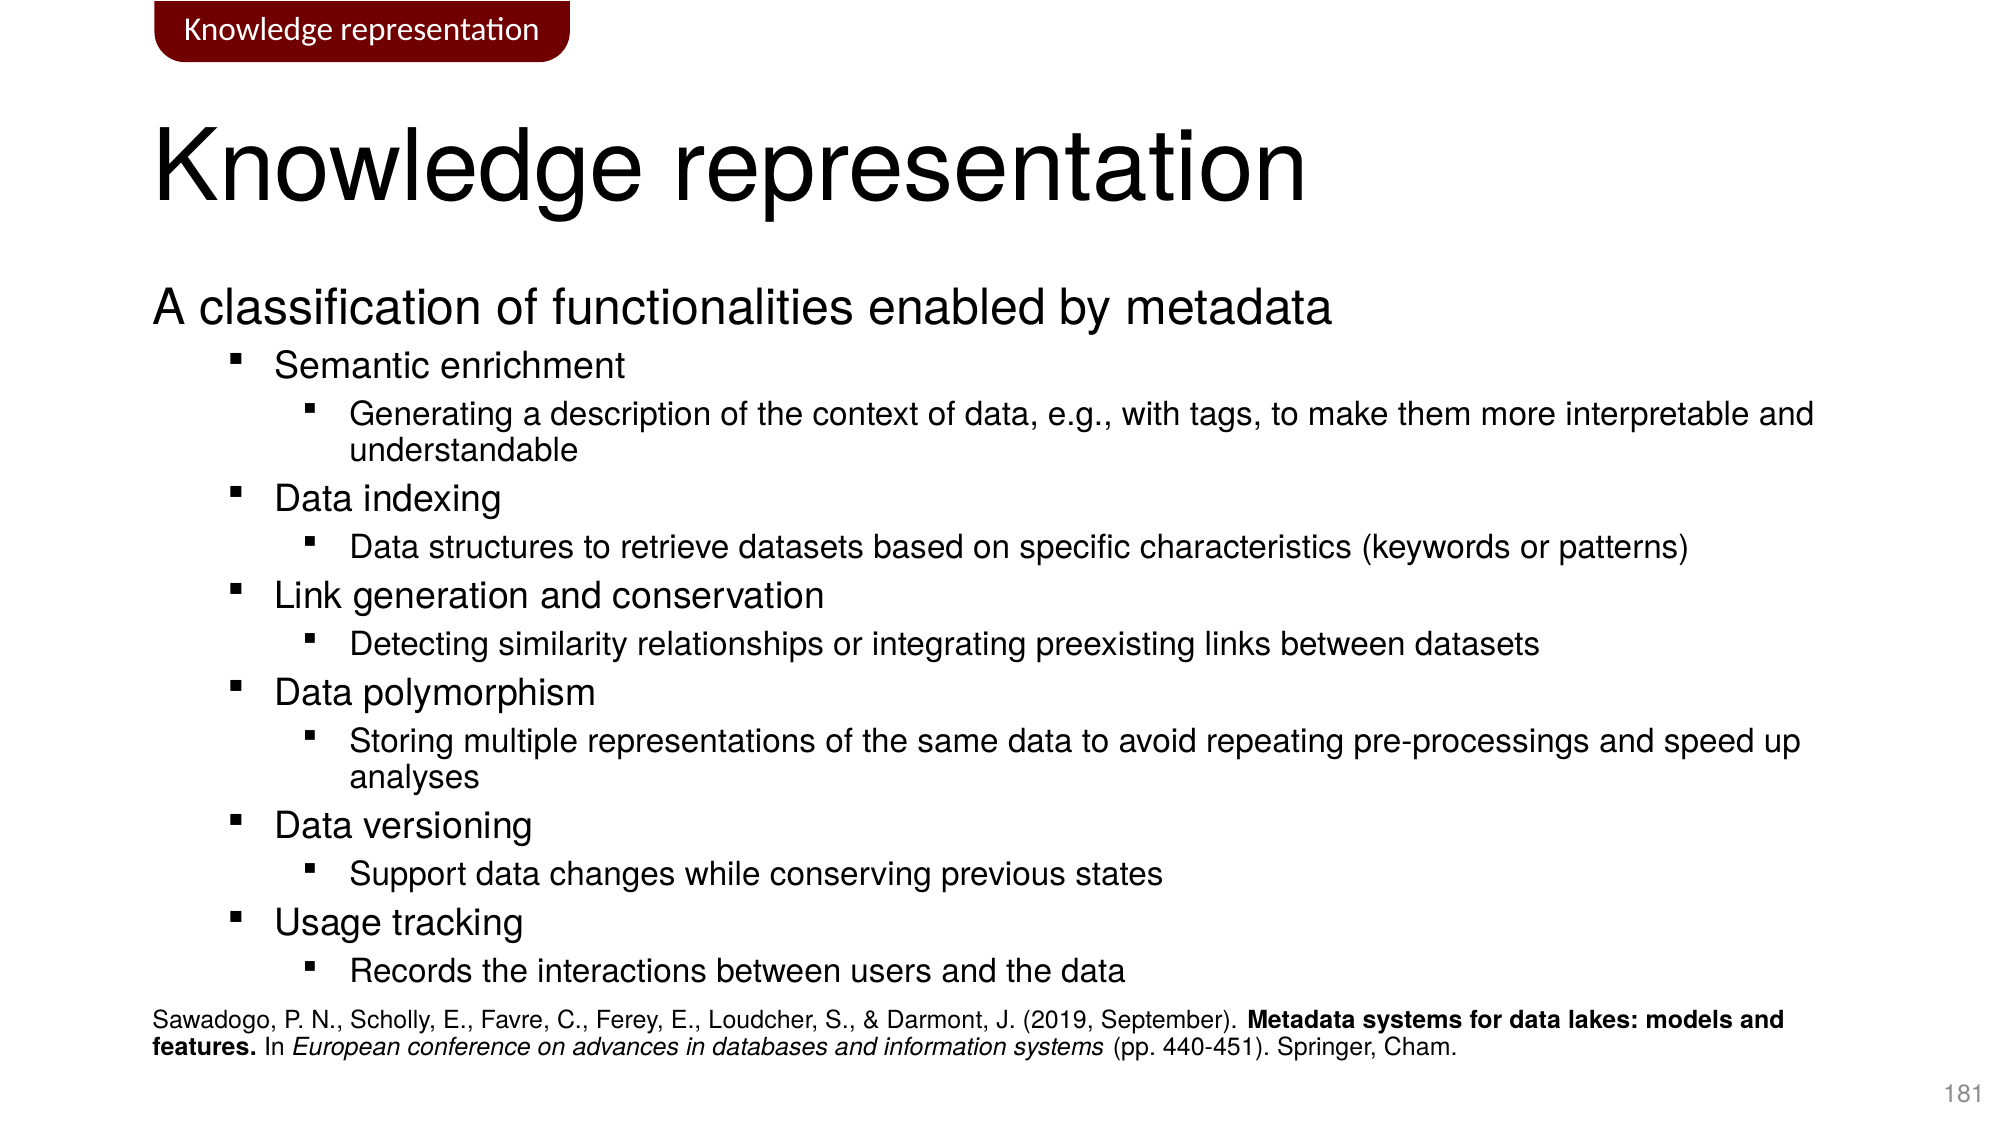

Knowledge representation
# Knowledge representation
A classification of functionalities enabled by metadata
Semantic enrichment
Generating a description of the context of data, e.g., with tags, to make them more interpretable and understandable
Data indexing
Data structures to retrieve datasets based on specific characteristics (keywords or patterns)
Link generation and conservation
Detecting similarity relationships or integrating preexisting links between datasets
Data polymorphism
Storing multiple representations of the same data to avoid repeating pre-processings and speed up analyses
Data versioning
Support data changes while conserving previous states
Usage tracking
Records the interactions between users and the data
Sawadogo, P. N., Scholly, E., Favre, C., Ferey, E., Loudcher, S., & Darmont, J. (2019, September). Metadata systems for data lakes: models and features. In European conference on advances in databases and information systems (pp. 440-451). Springer, Cham.
181